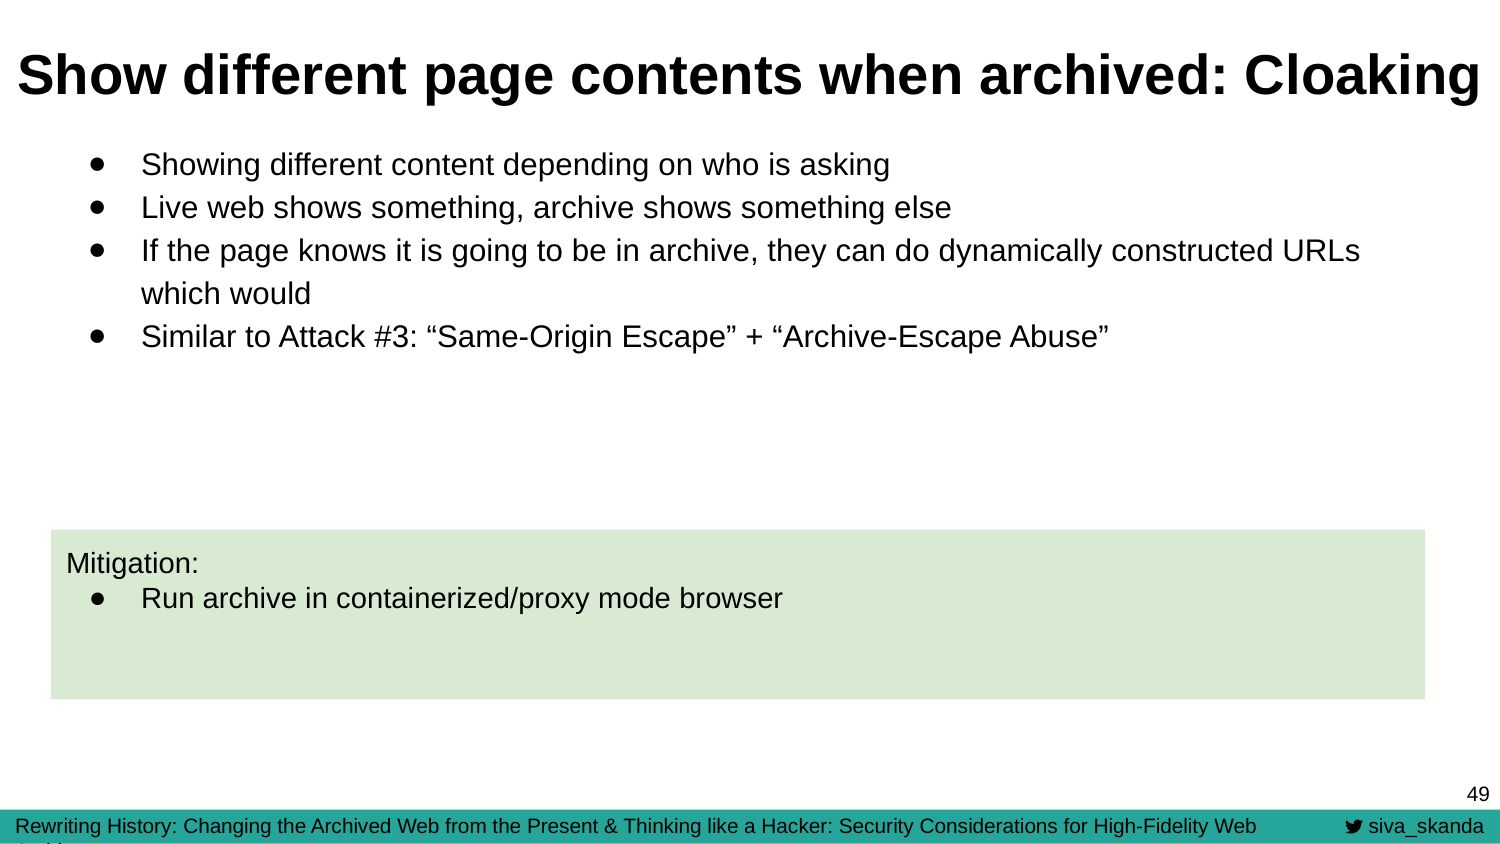

# Show different page contents when archived: Cloaking
Showing different content depending on who is asking
Live web shows something, archive shows something else
If the page knows it is going to be in archive, they can do dynamically constructed URLs which would
Similar to Attack #3: “Same-Origin Escape” + “Archive-Escape Abuse”
Mitigation:
Run archive in containerized/proxy mode browser

49